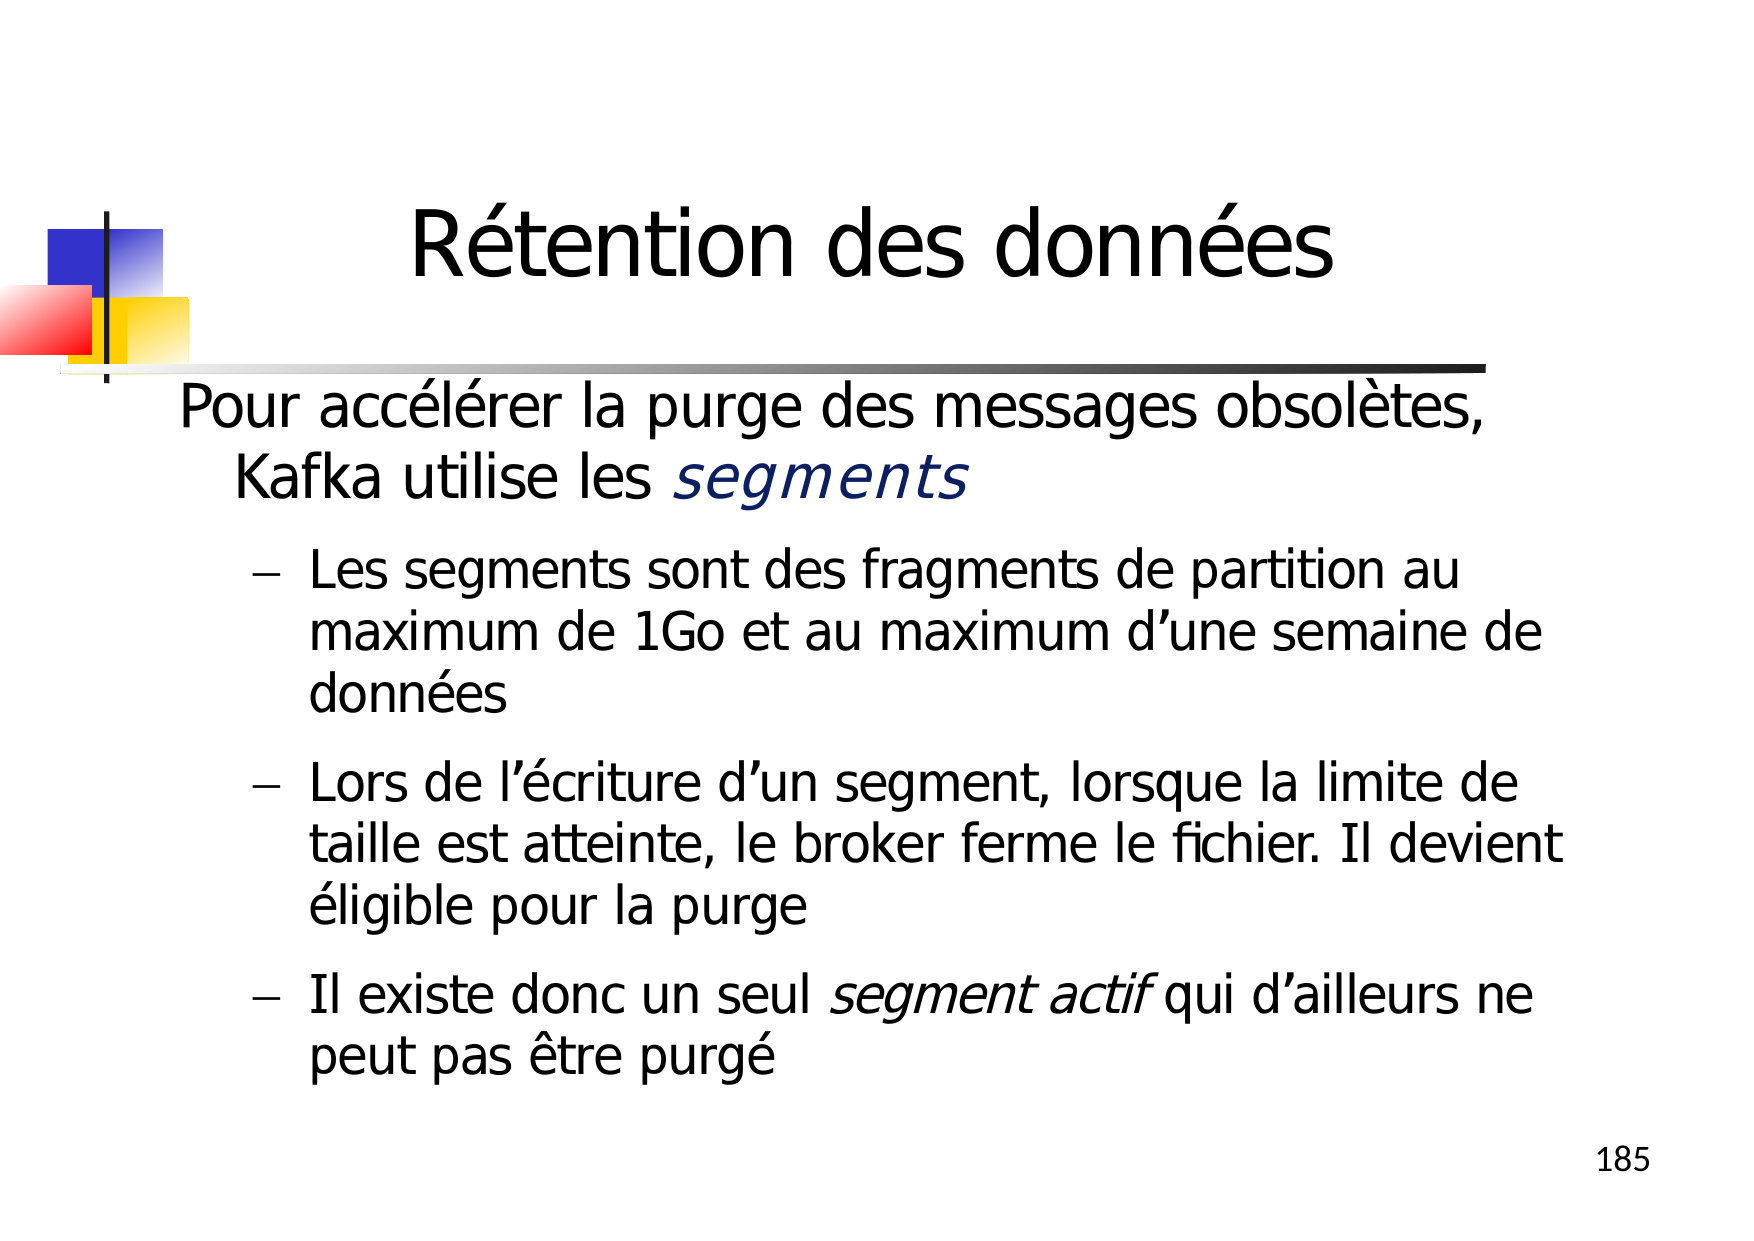

Rétention des données
Pour accélérer la purge des messages obsolètes, Kafka utilise les segments
Les segments sont des fragments de partition au maximum de 1Go et au maximum d’une semaine de données
Lors de l’écriture d’un segment, lorsque la limite de taille est atteinte, le broker ferme le fichier. Il devient éligible pour la purge
Il existe donc un seul segment actif qui d’ailleurs ne peut pas être purgé